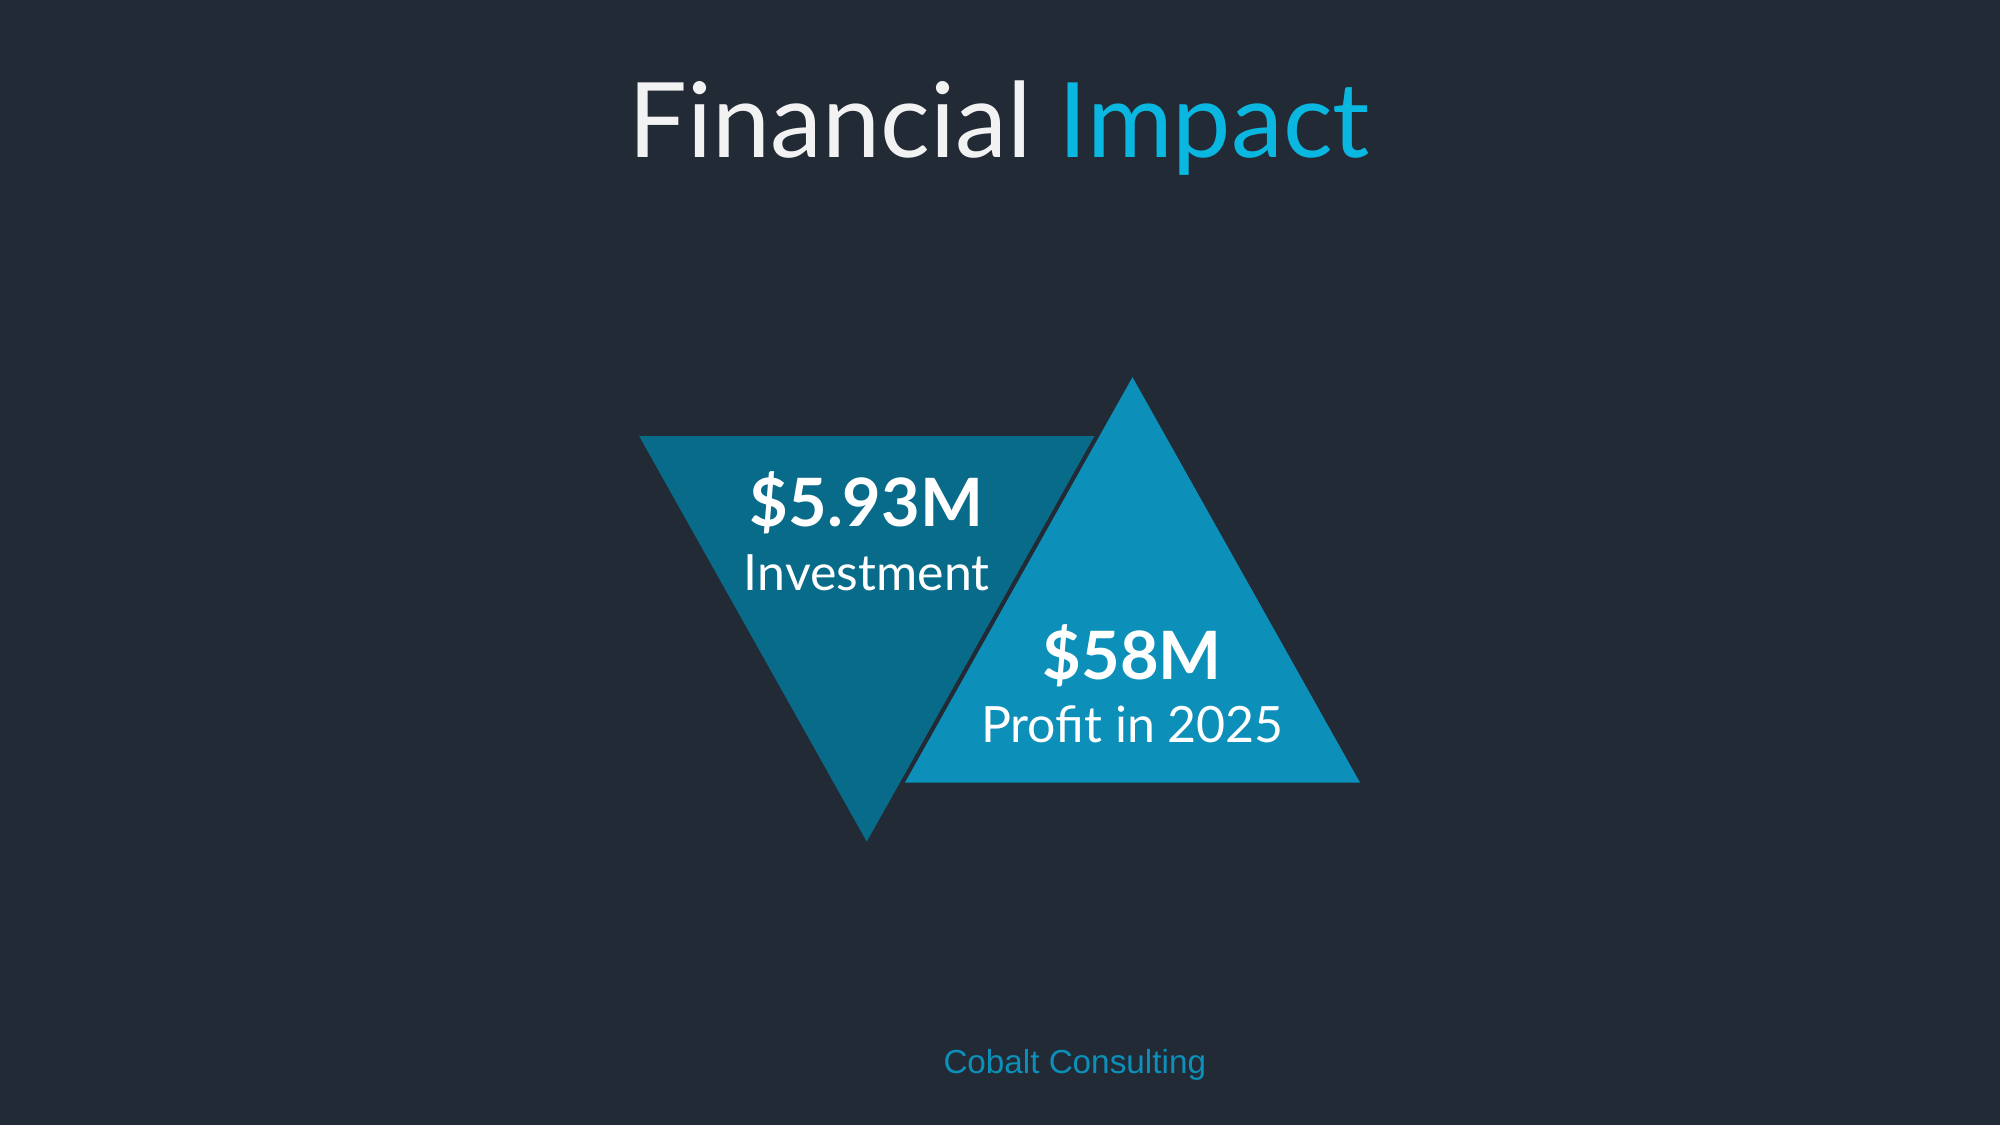

Financial Impact

$5.93M
Investment
$58M
Profit in 2025
	Cobalt Consulting